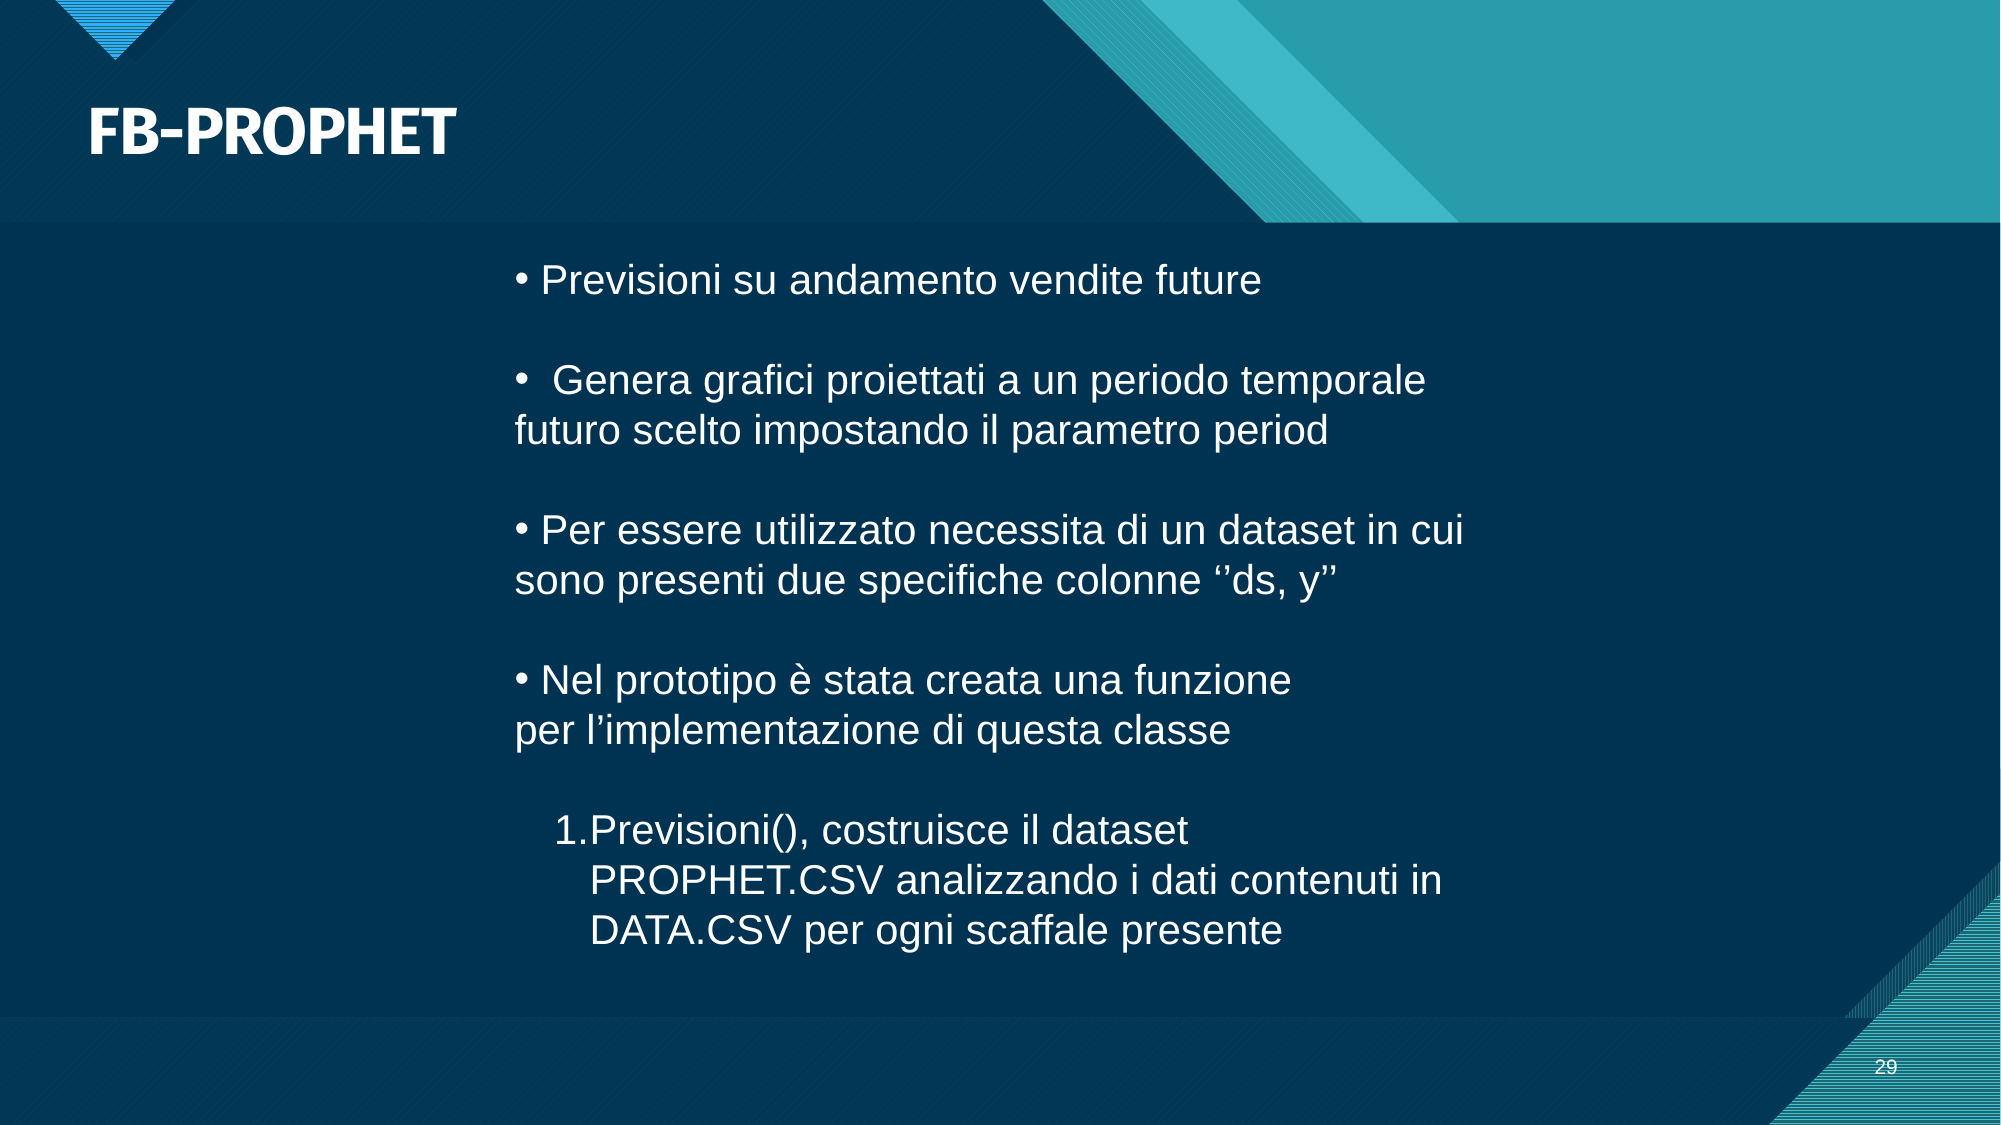

# FB-PROPHET
 Previsioni su andamento vendite future​

  Genera grafici proiettati a un periodo temporale futuro scelto impostando il parametro period​
​
 Per essere utilizzato necessita di un dataset in cui sono presenti due specifiche colonne ‘’ds, y’’​

 Nel prototipo è stata creata una funzione per l’implementazione di questa classe

Previsioni(), costruisce il dataset PROPHET.CSV analizzando i dati contenuti in DATA.CSV per ogni scaffale presente
29